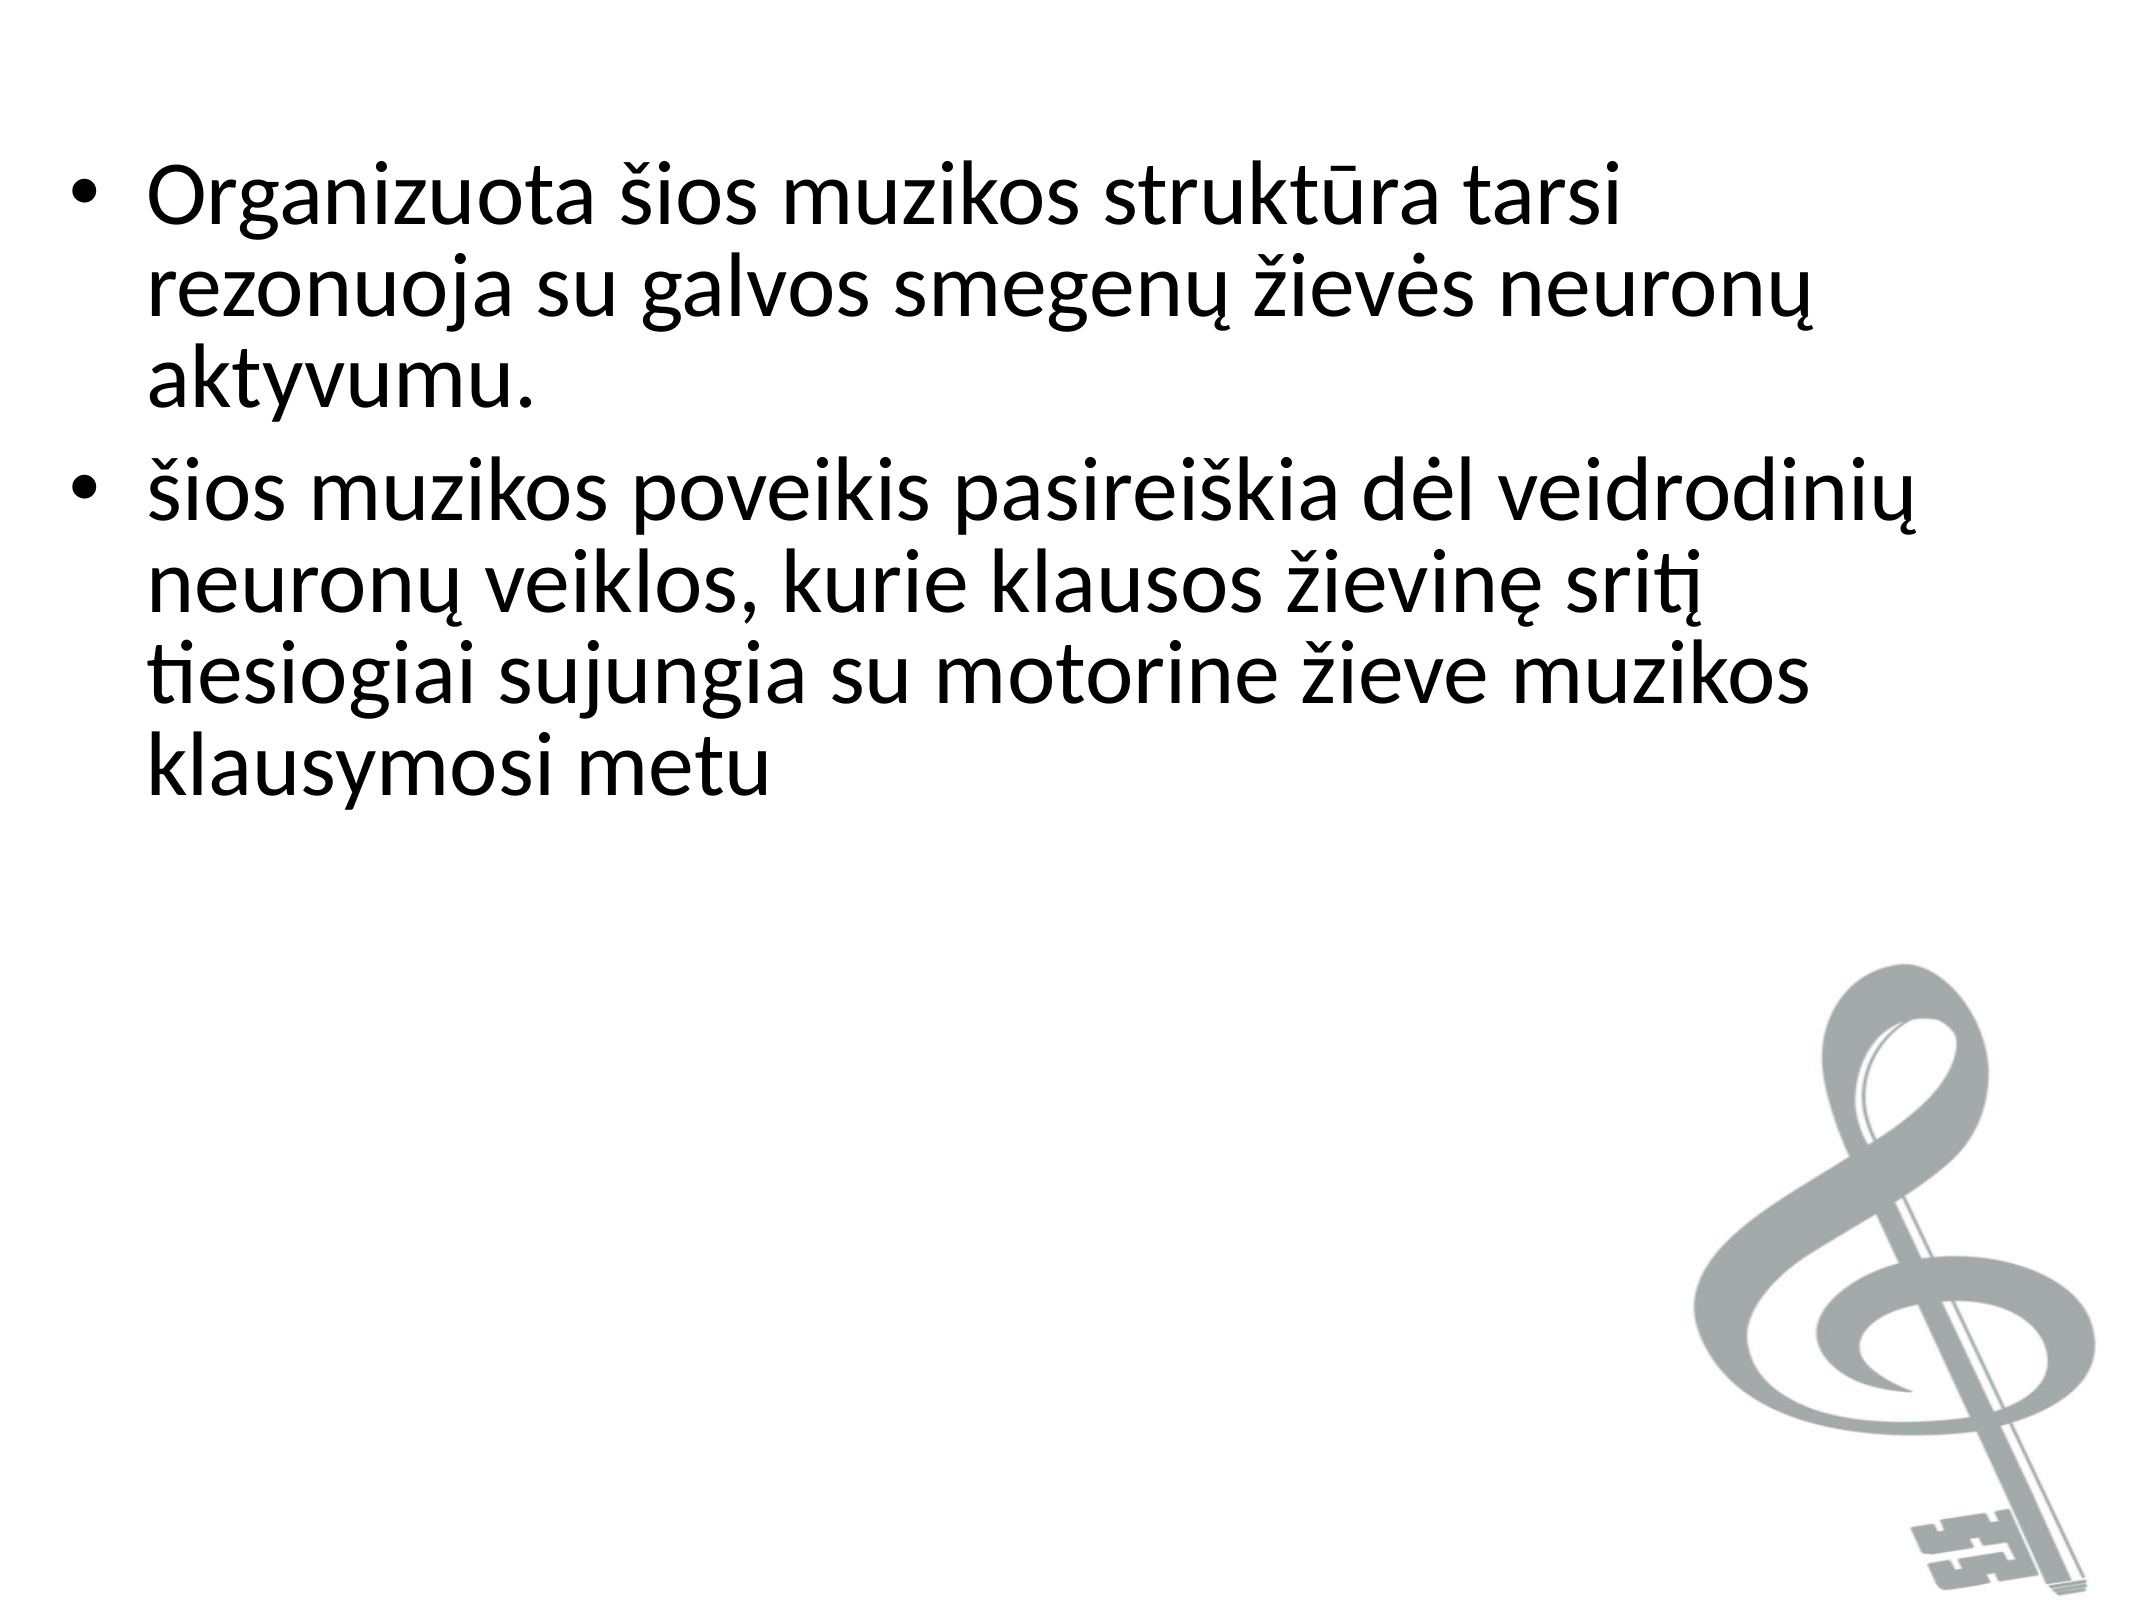

Organizuota šios muzikos struktūra tarsi rezonuoja su galvos smegenų žievės neuronų aktyvumu.
šios muzikos poveikis pasireiškia dėl veidrodinių neuronų veiklos, kurie klausos žievinę sritį tiesiogiai sujungia su motorine žieve muzikos klausymosi metu